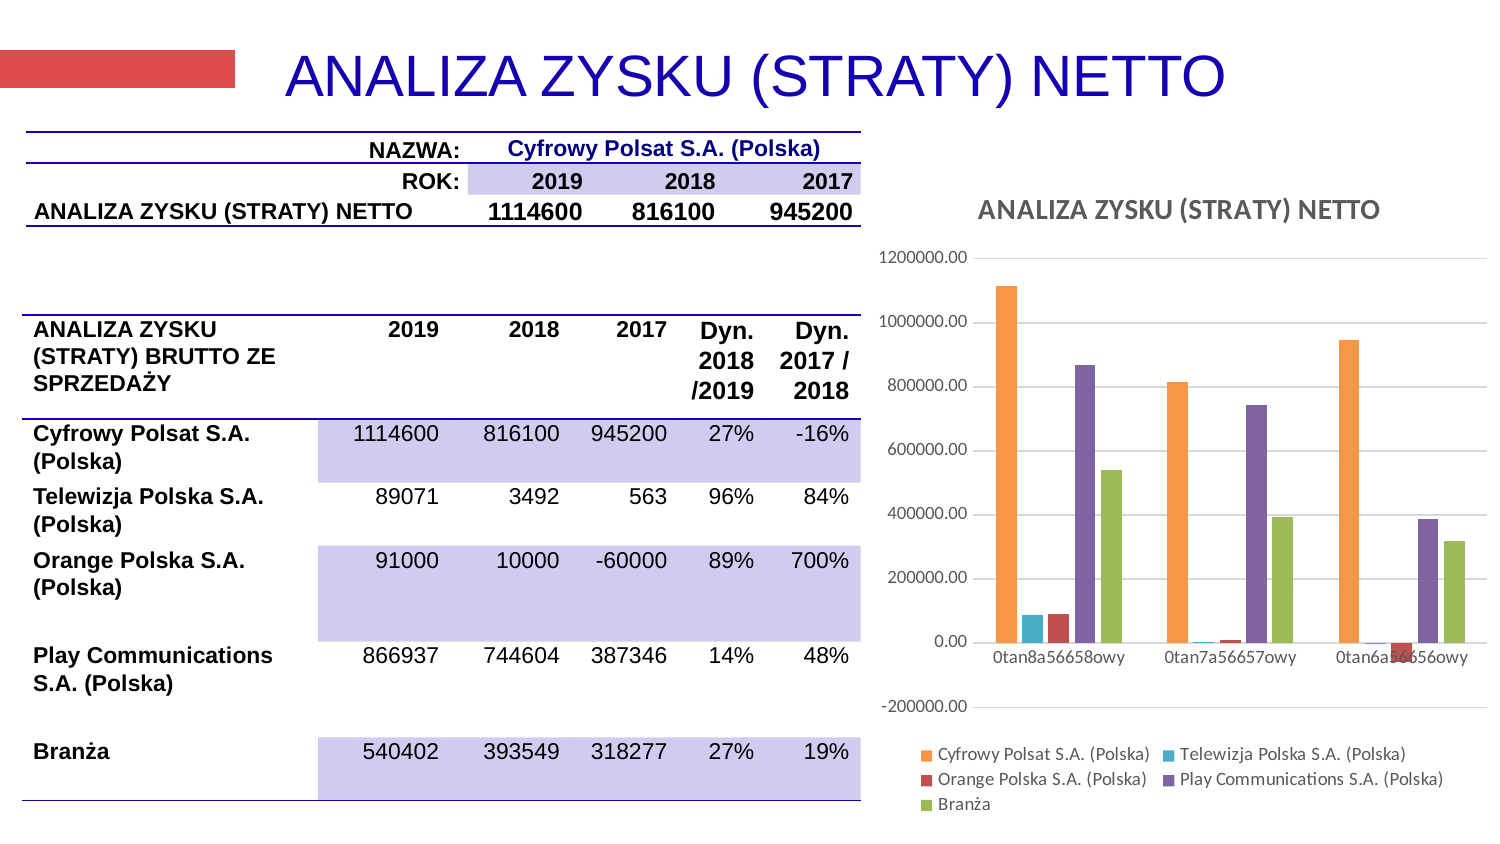

# ANALIZA ZYSKU (STRATY) NETTO
| NAZWA: | Cyfrowy Polsat S.A. (Polska) |  |  |
| --- | --- | --- | --- |
| ROK: | 2019 | 2018 | 2017 |
| ANALIZA ZYSKU (STRATY) NETTO | 1114600 | 816100 | 945200 |

### Chart: ANALIZA ZYSKU (STRATY) NETTO

| Category | Cyfrowy Polsat S.A. (Polska) | Telewizja Polska S.A. (Polska) | Orange Polska S.A. (Polska) | Play Communications S.A. (Polska) | Branża |
|---|---|---|---|---|---|
| 2019 | 1114600.0 | 89071.43 | 91000.0 | 866937.0 | 540402.1074999999 |
| 2018 | 816100.0 | 3492.65 | 10000.0 | 744604.0 | 393549.1625 |
| 2017 | 945200.0 | 563.8 | -60000.0 | 387346.0 | 318277.45 |
| ANALIZA ZYSKU (STRATY) BRUTTO ZE SPRZEDAŻY | 2019 | 2018 | 2017 | Dyn. 2018 /2019 | Dyn. 2017 /2018 |
| --- | --- | --- | --- | --- | --- |
| Cyfrowy Polsat S.A. (Polska) | 1114600 | 816100 | 945200 | 27% | -16% |
| Telewizja Polska S.A. (Polska) | 89071 | 3492 | 563 | 96% | 84% |
| Orange Polska S.A. (Polska) | 91000 | 10000 | -60000 | 89% | 700% |
| Play Communications S.A. (Polska) | 866937 | 744604 | 387346 | 14% | 48% |
| Branża | 540402 | 393549 | 318277 | 27% | 19% |